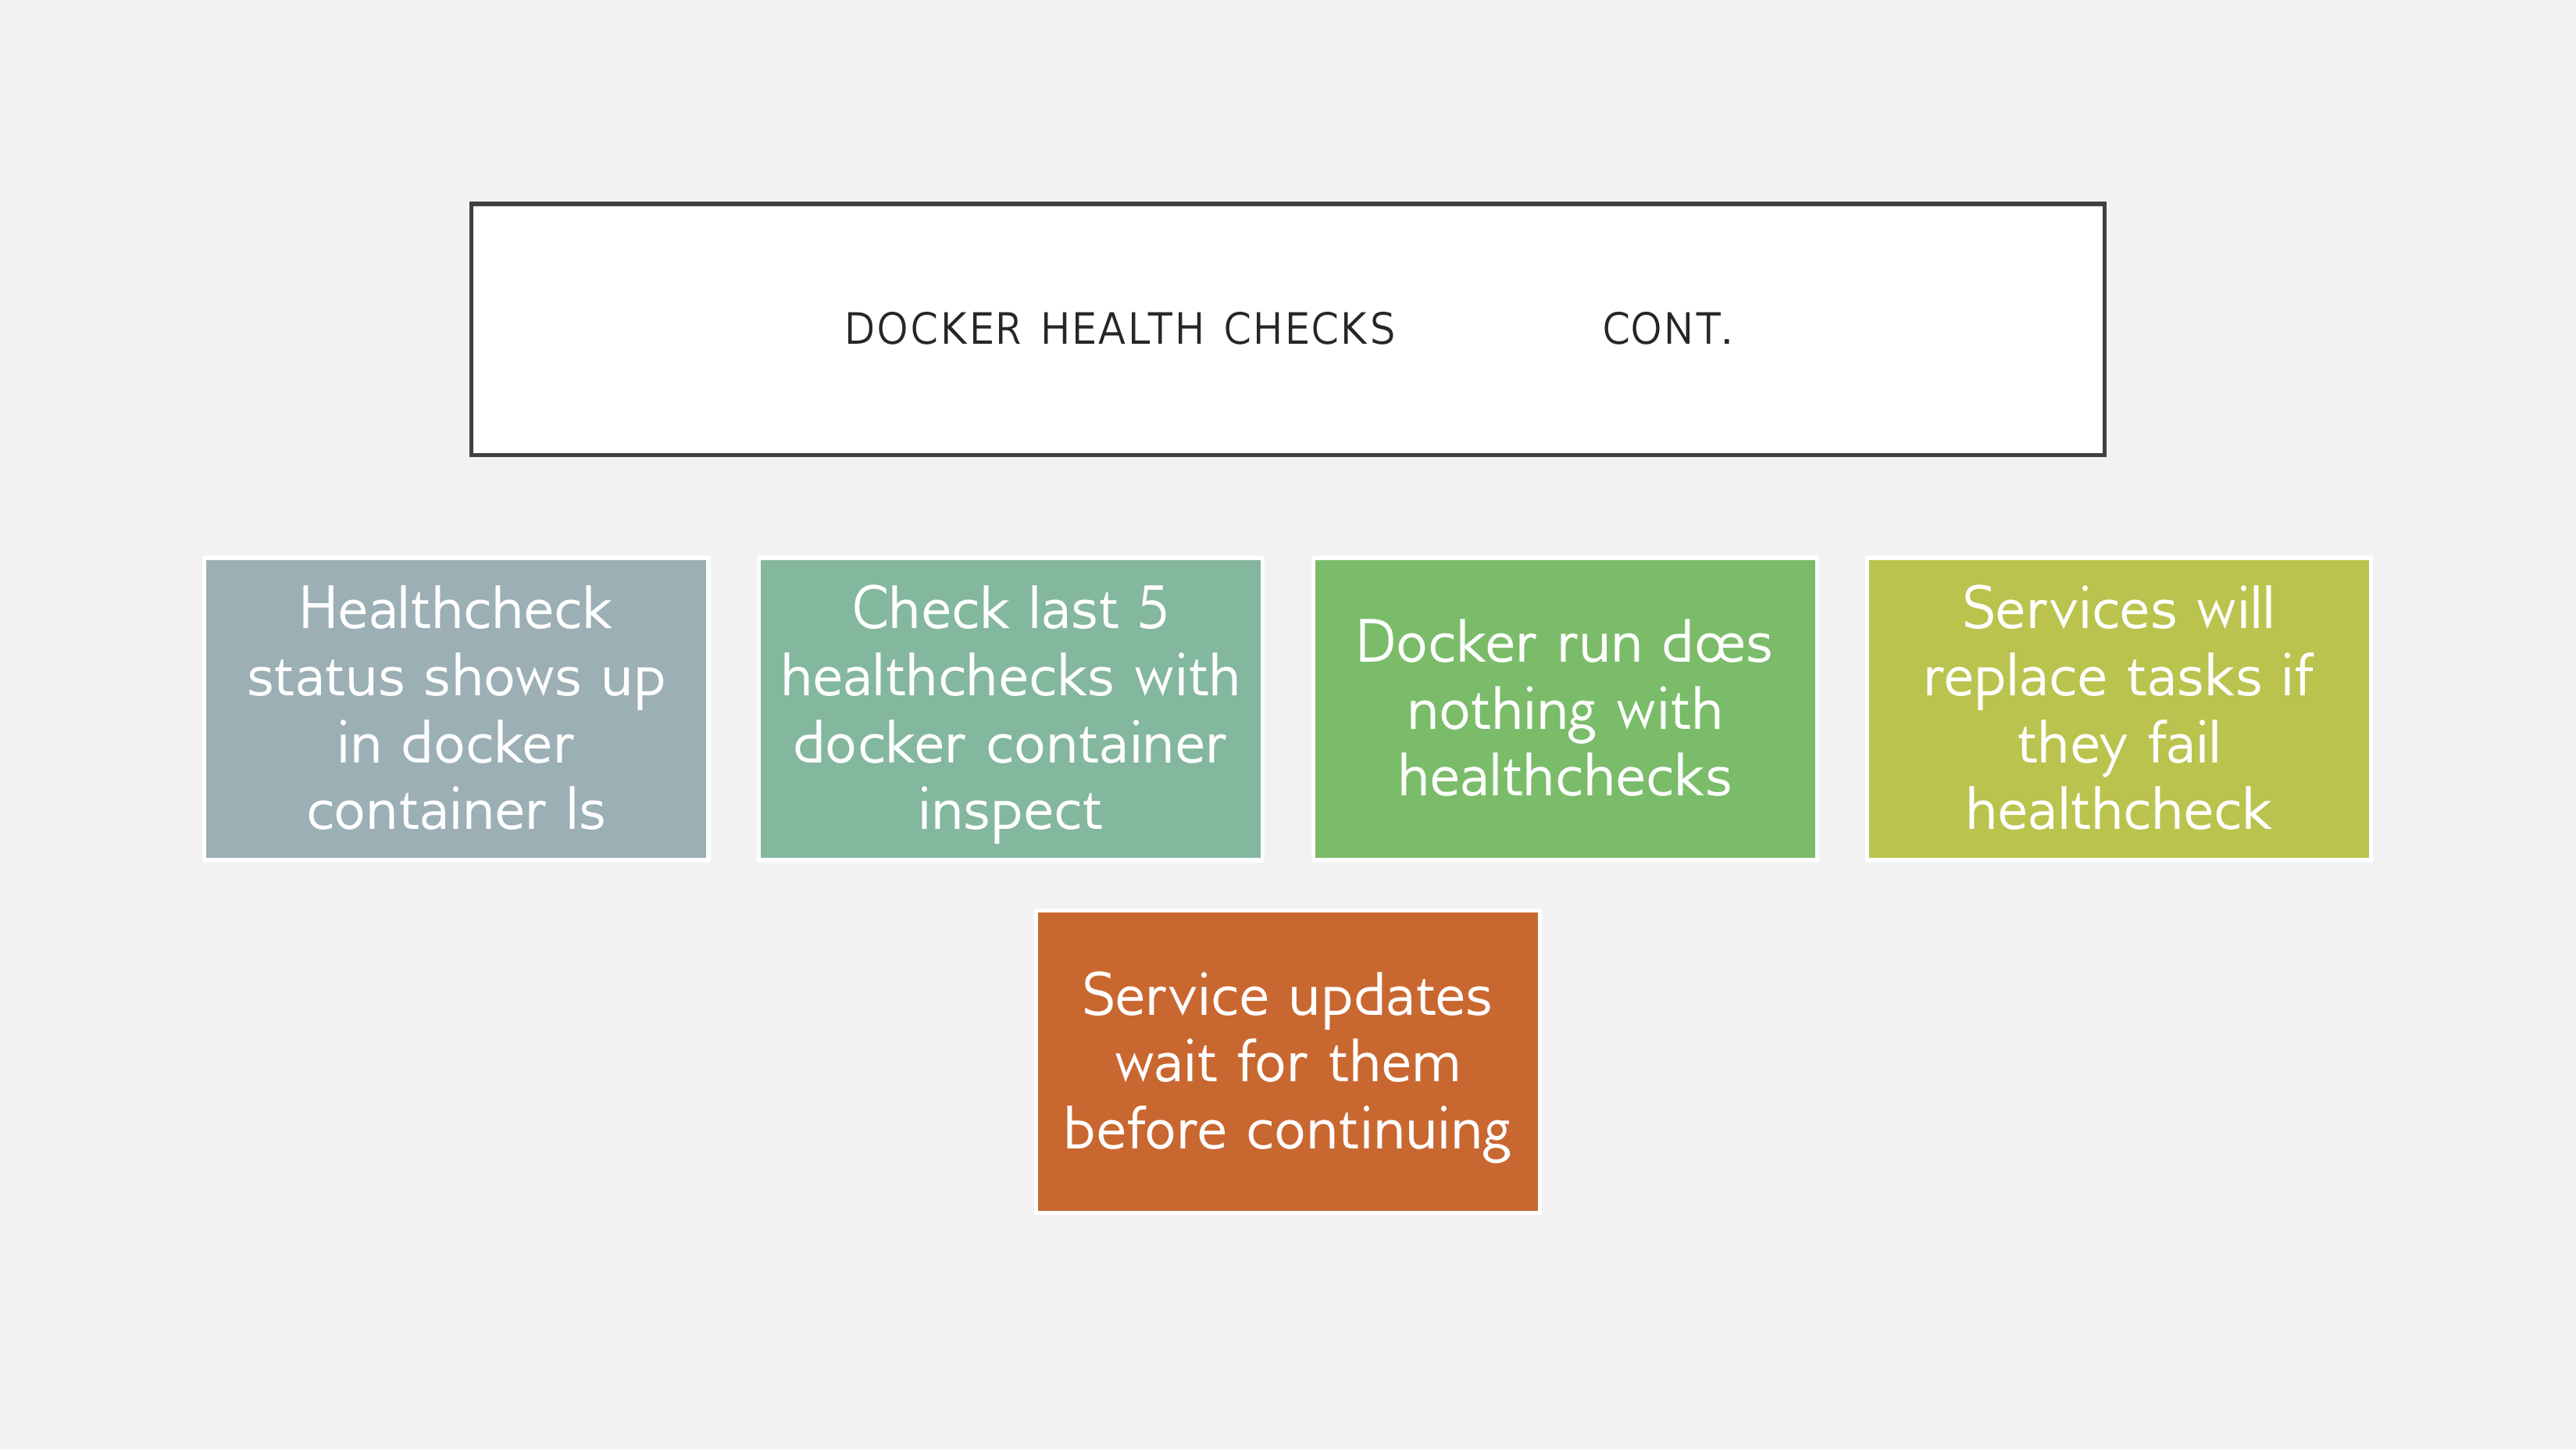

Docker Health checks	Cont.
Healthcheck status shows up in docker container ls
Check last 5 healthchecks with docker container inspect
Docker run does nothing with healthchecks
Services will replace tasks if they fail healthcheck
Service updates wait for them before continuing